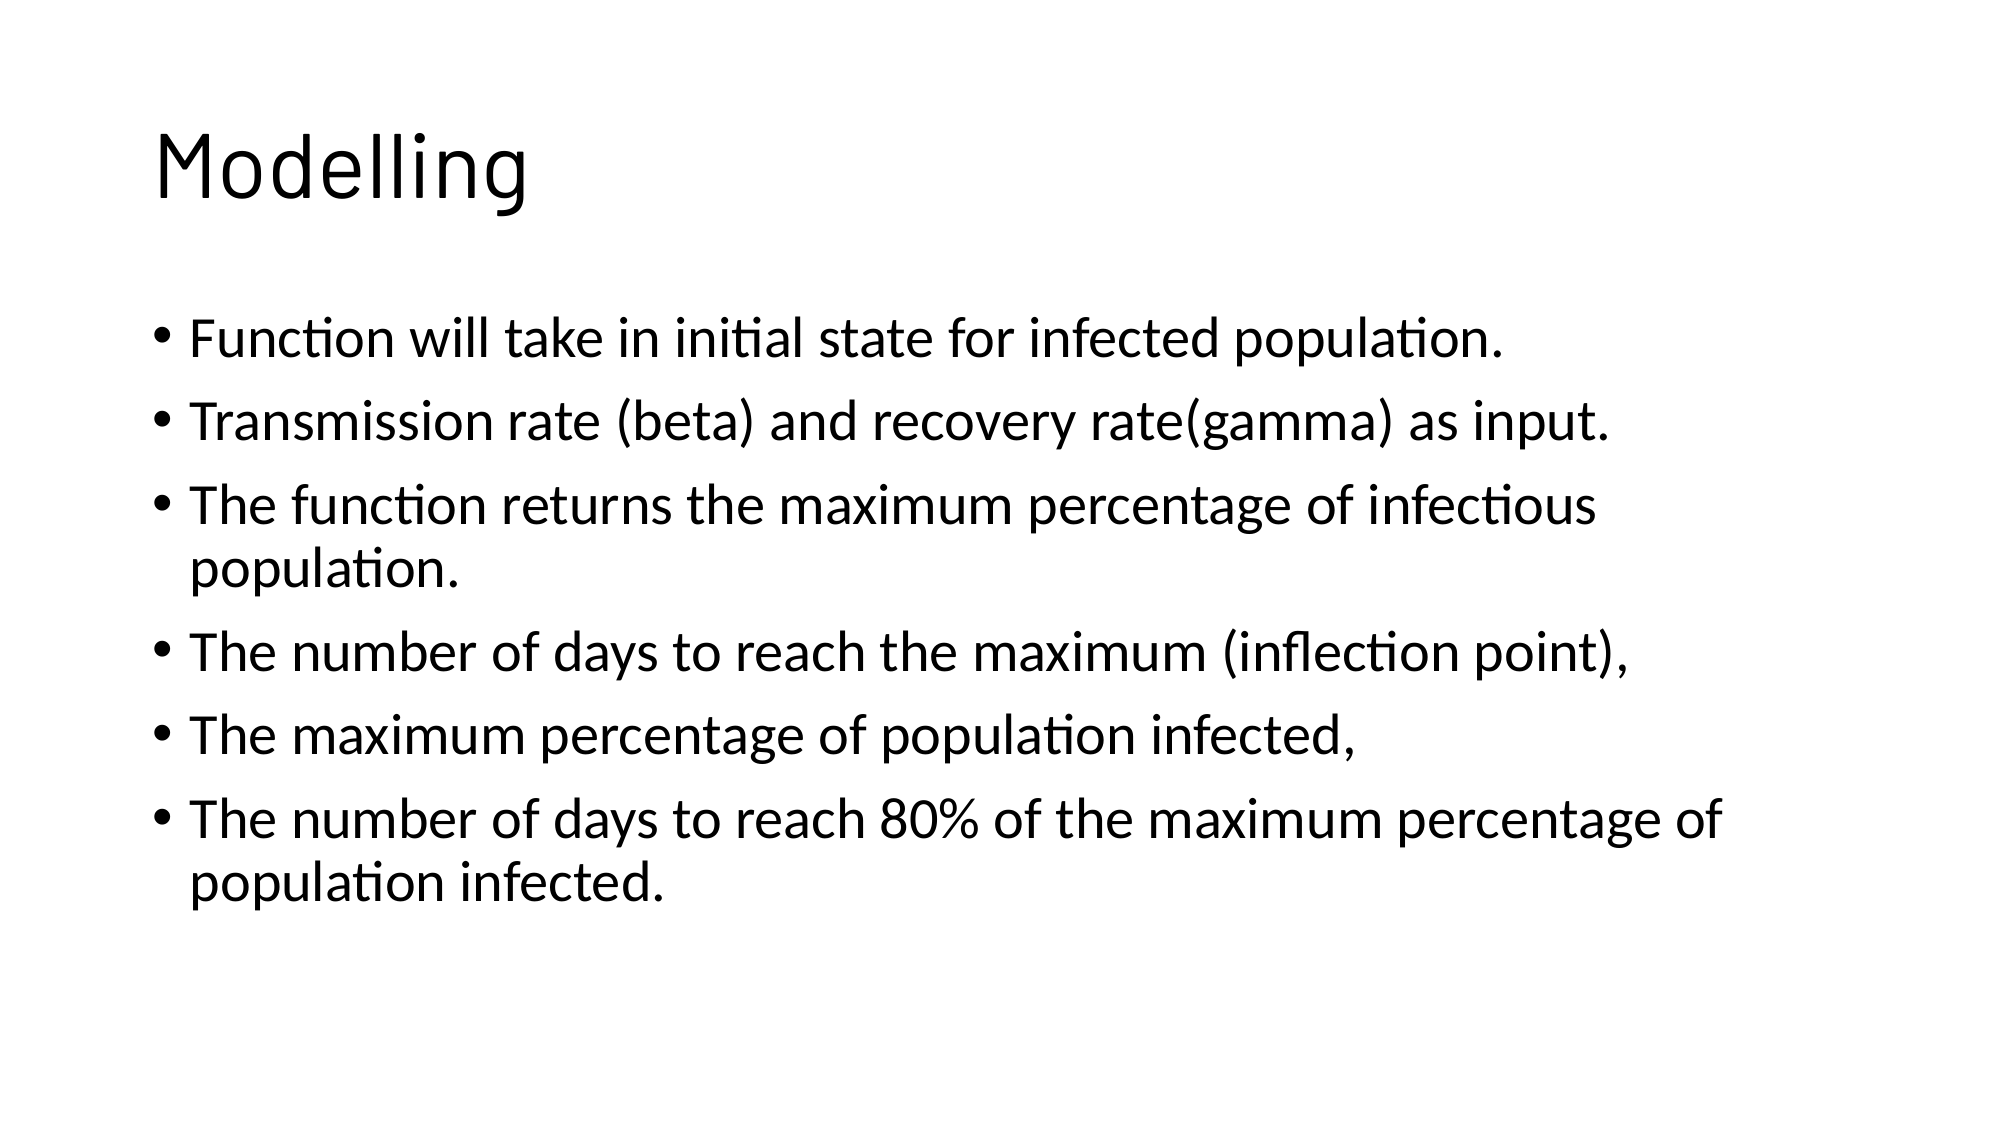

# Modelling
Function will take in initial state for infected population.
Transmission rate (beta) and recovery rate(gamma) as input.
The function returns the maximum percentage of infectious population.
The number of days to reach the maximum (inflection point),
The maximum percentage of population infected,
The number of days to reach 80% of the maximum percentage of population infected.